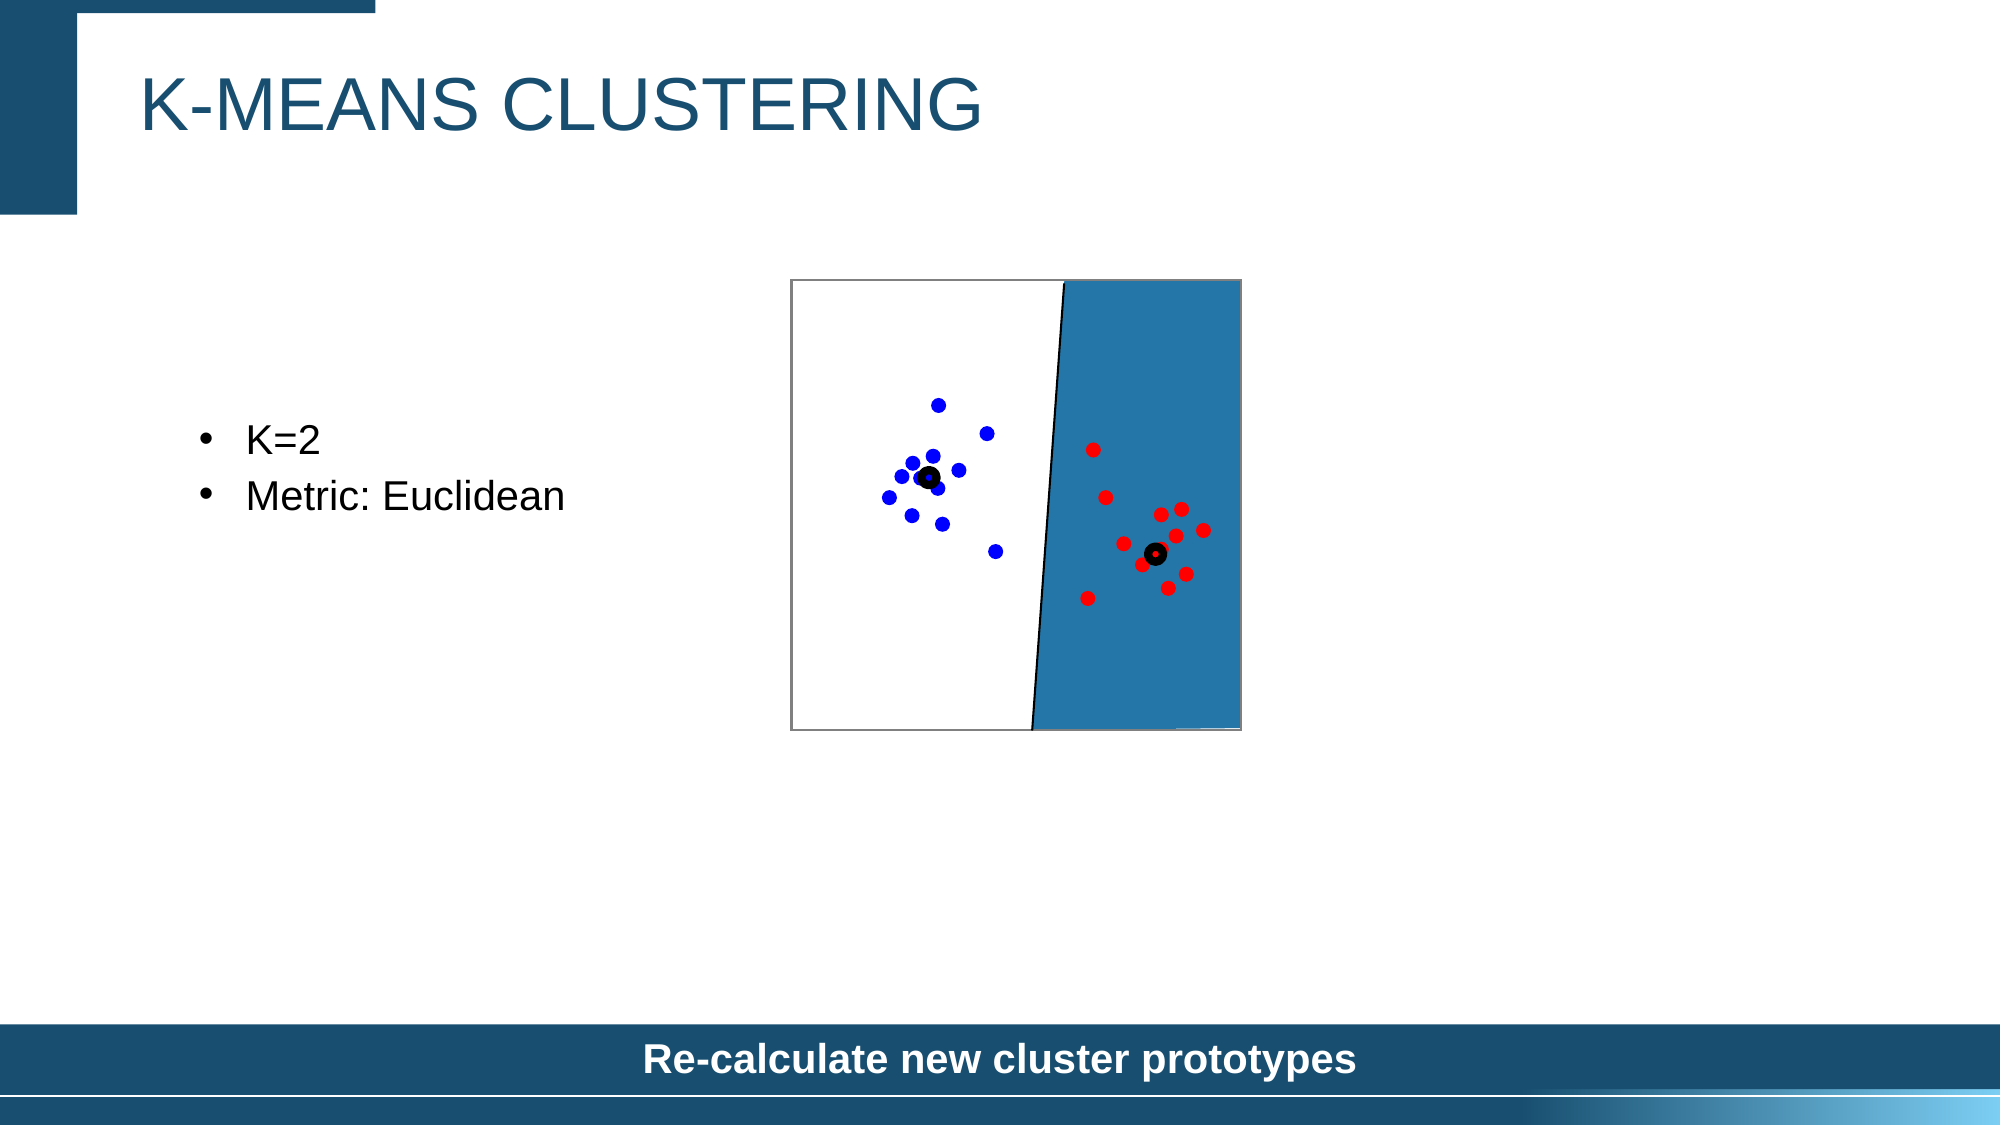

K-means clustering

K=2

Metric: Euclidean

Re-calculate new cluster prototypes